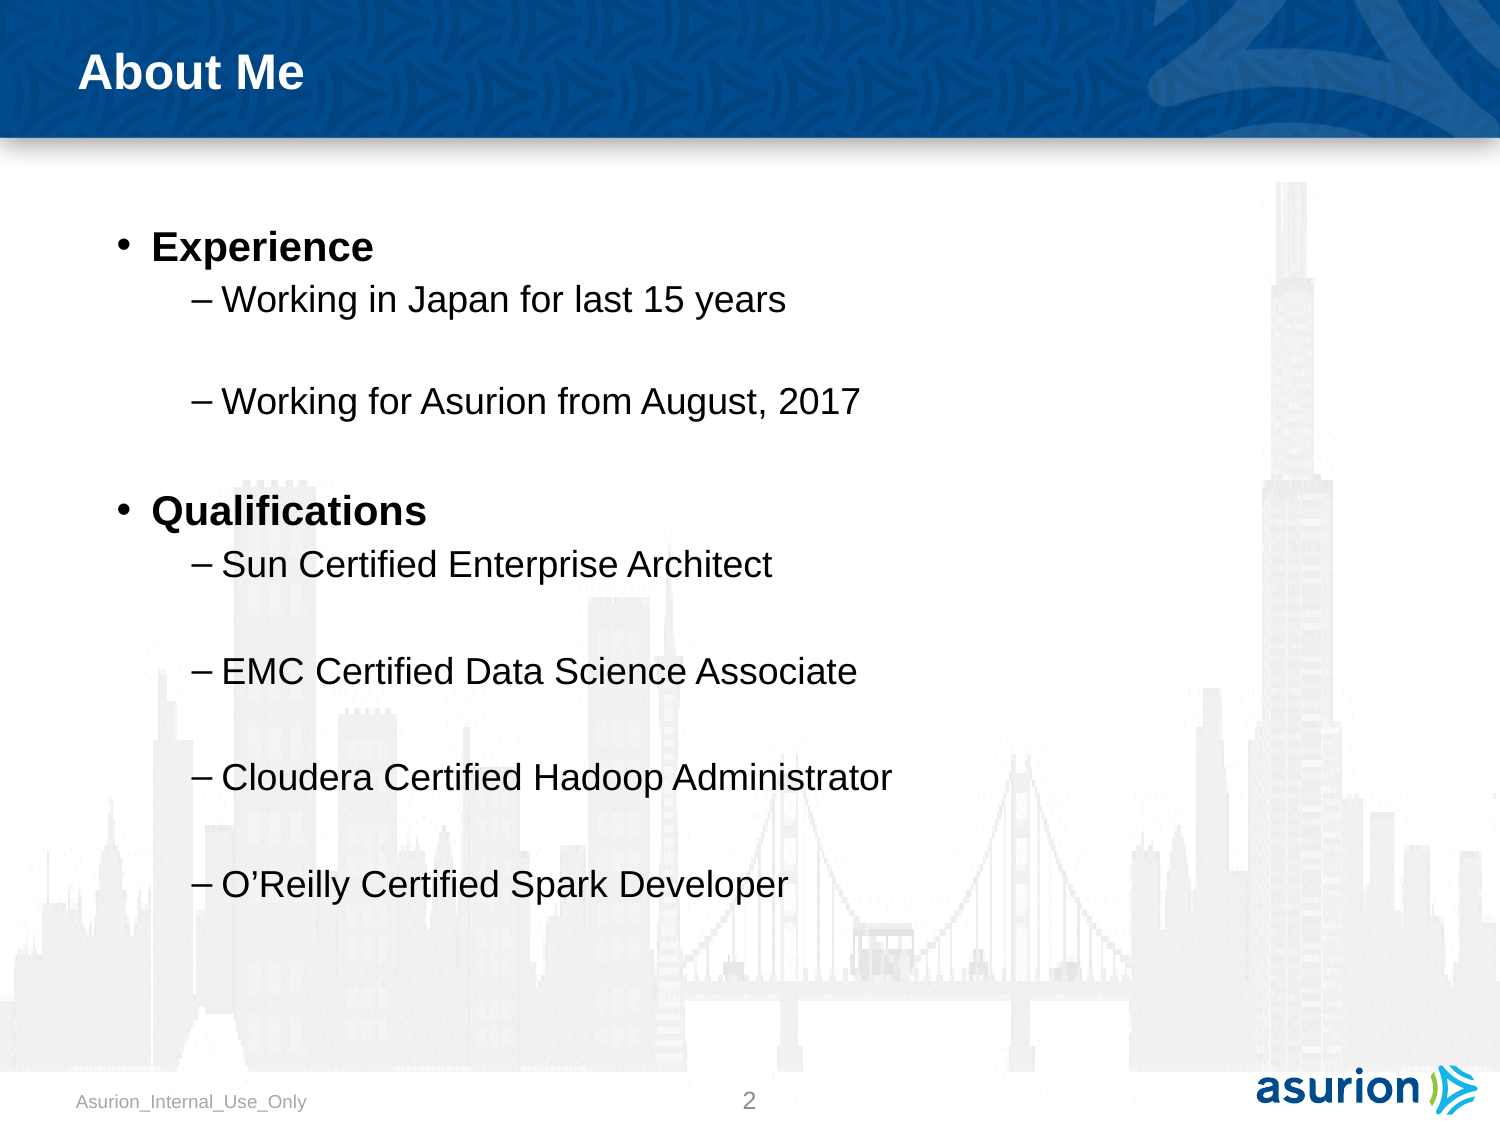

# About Me
Experience
Working in Japan for last 15 years

Working for Asurion from August, 2017

Qualifications
Sun Certified Enterprise Architect

EMC Certified Data Science Associate

Cloudera Certified Hadoop Administrator

O’Reilly Certified Spark Developer